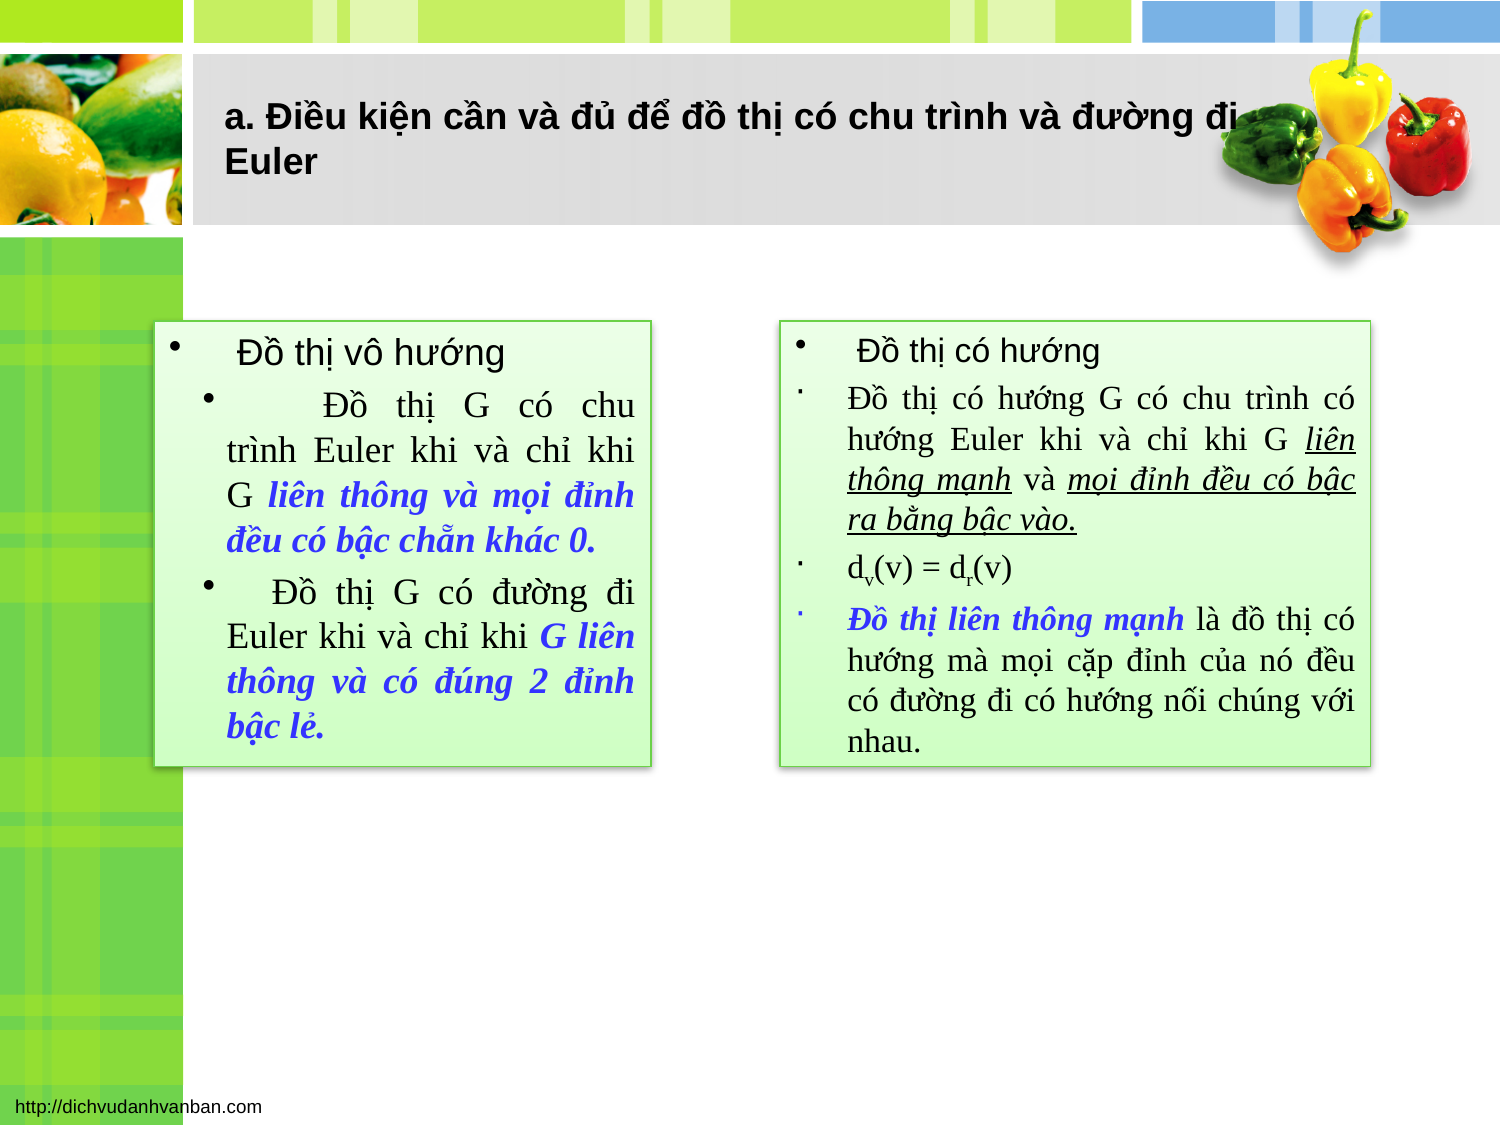

# a. Điều kiện cần và đủ để đồ thị có chu trình và đường đi Euler
 Đồ thị vô hướng
	Đồ thị G có chu trình Euler khi và chỉ khi G liên thông và mọi đỉnh đều có bậc chẵn khác 0.
  Đồ thị G có đường đi Euler khi và chỉ khi G liên thông và có đúng 2 đỉnh bậc lẻ.

 Đồ thị có hướng
Đồ thị có hướng G có chu trình có hướng Euler khi và chỉ khi G liên thông mạnh và mọi đỉnh đều có bậc ra bằng bậc vào.
dv(v) = dr(v)
Đồ thị liên thông mạnh là đồ thị có hướng mà mọi cặp đỉnh của nó đều có đường đi có hướng nối chúng với nhau.